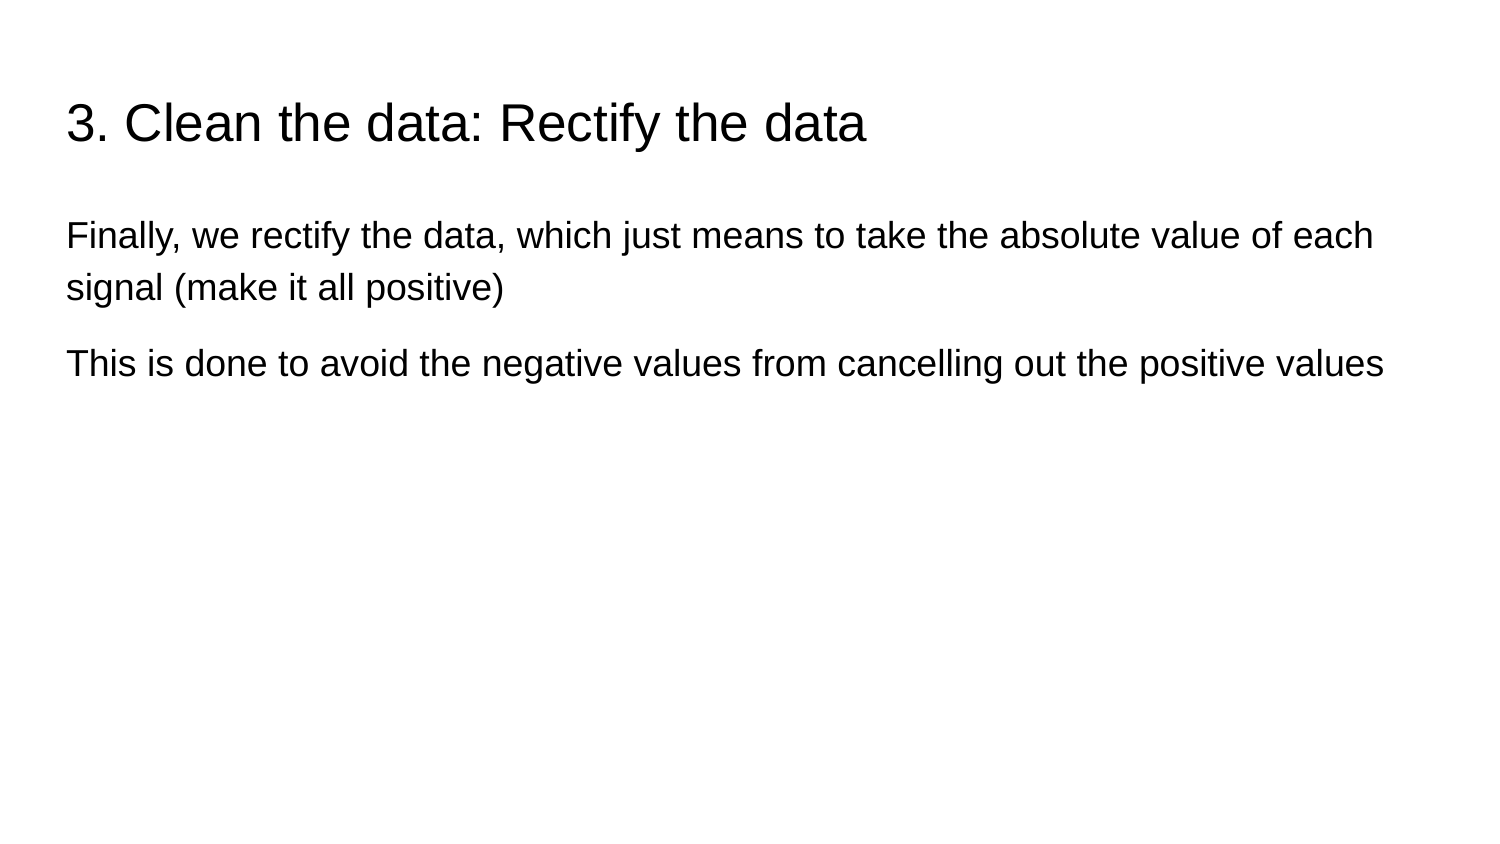

# 3. Clean the data: Rectify the data
Finally, we rectify the data, which just means to take the absolute value of each signal (make it all positive)
This is done to avoid the negative values from cancelling out the positive values